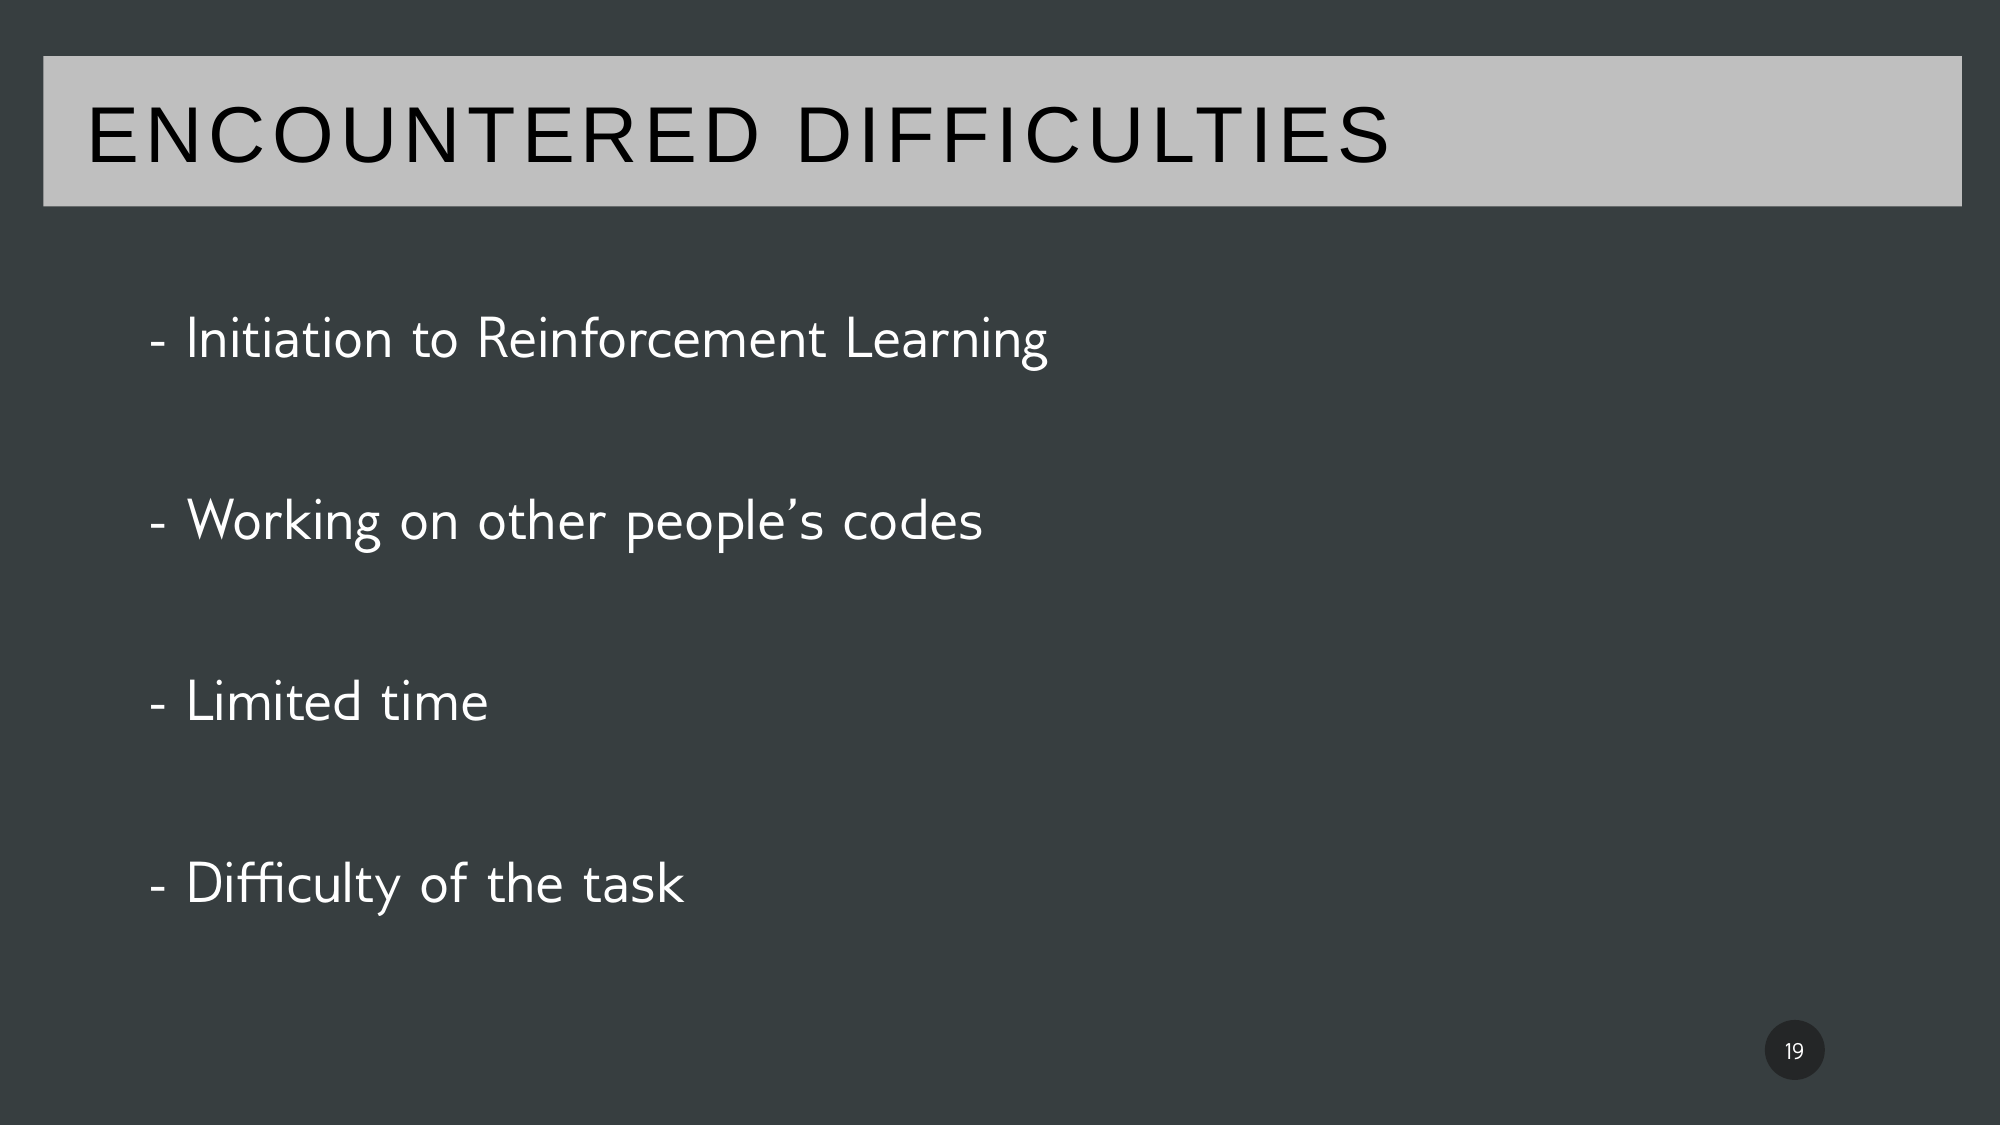

ENCOUNTERED DIFFICULTIES
- Initiation to Reinforcement Learning

- Working on other people’s codes

- Limited time

- Difficulty of the task
19